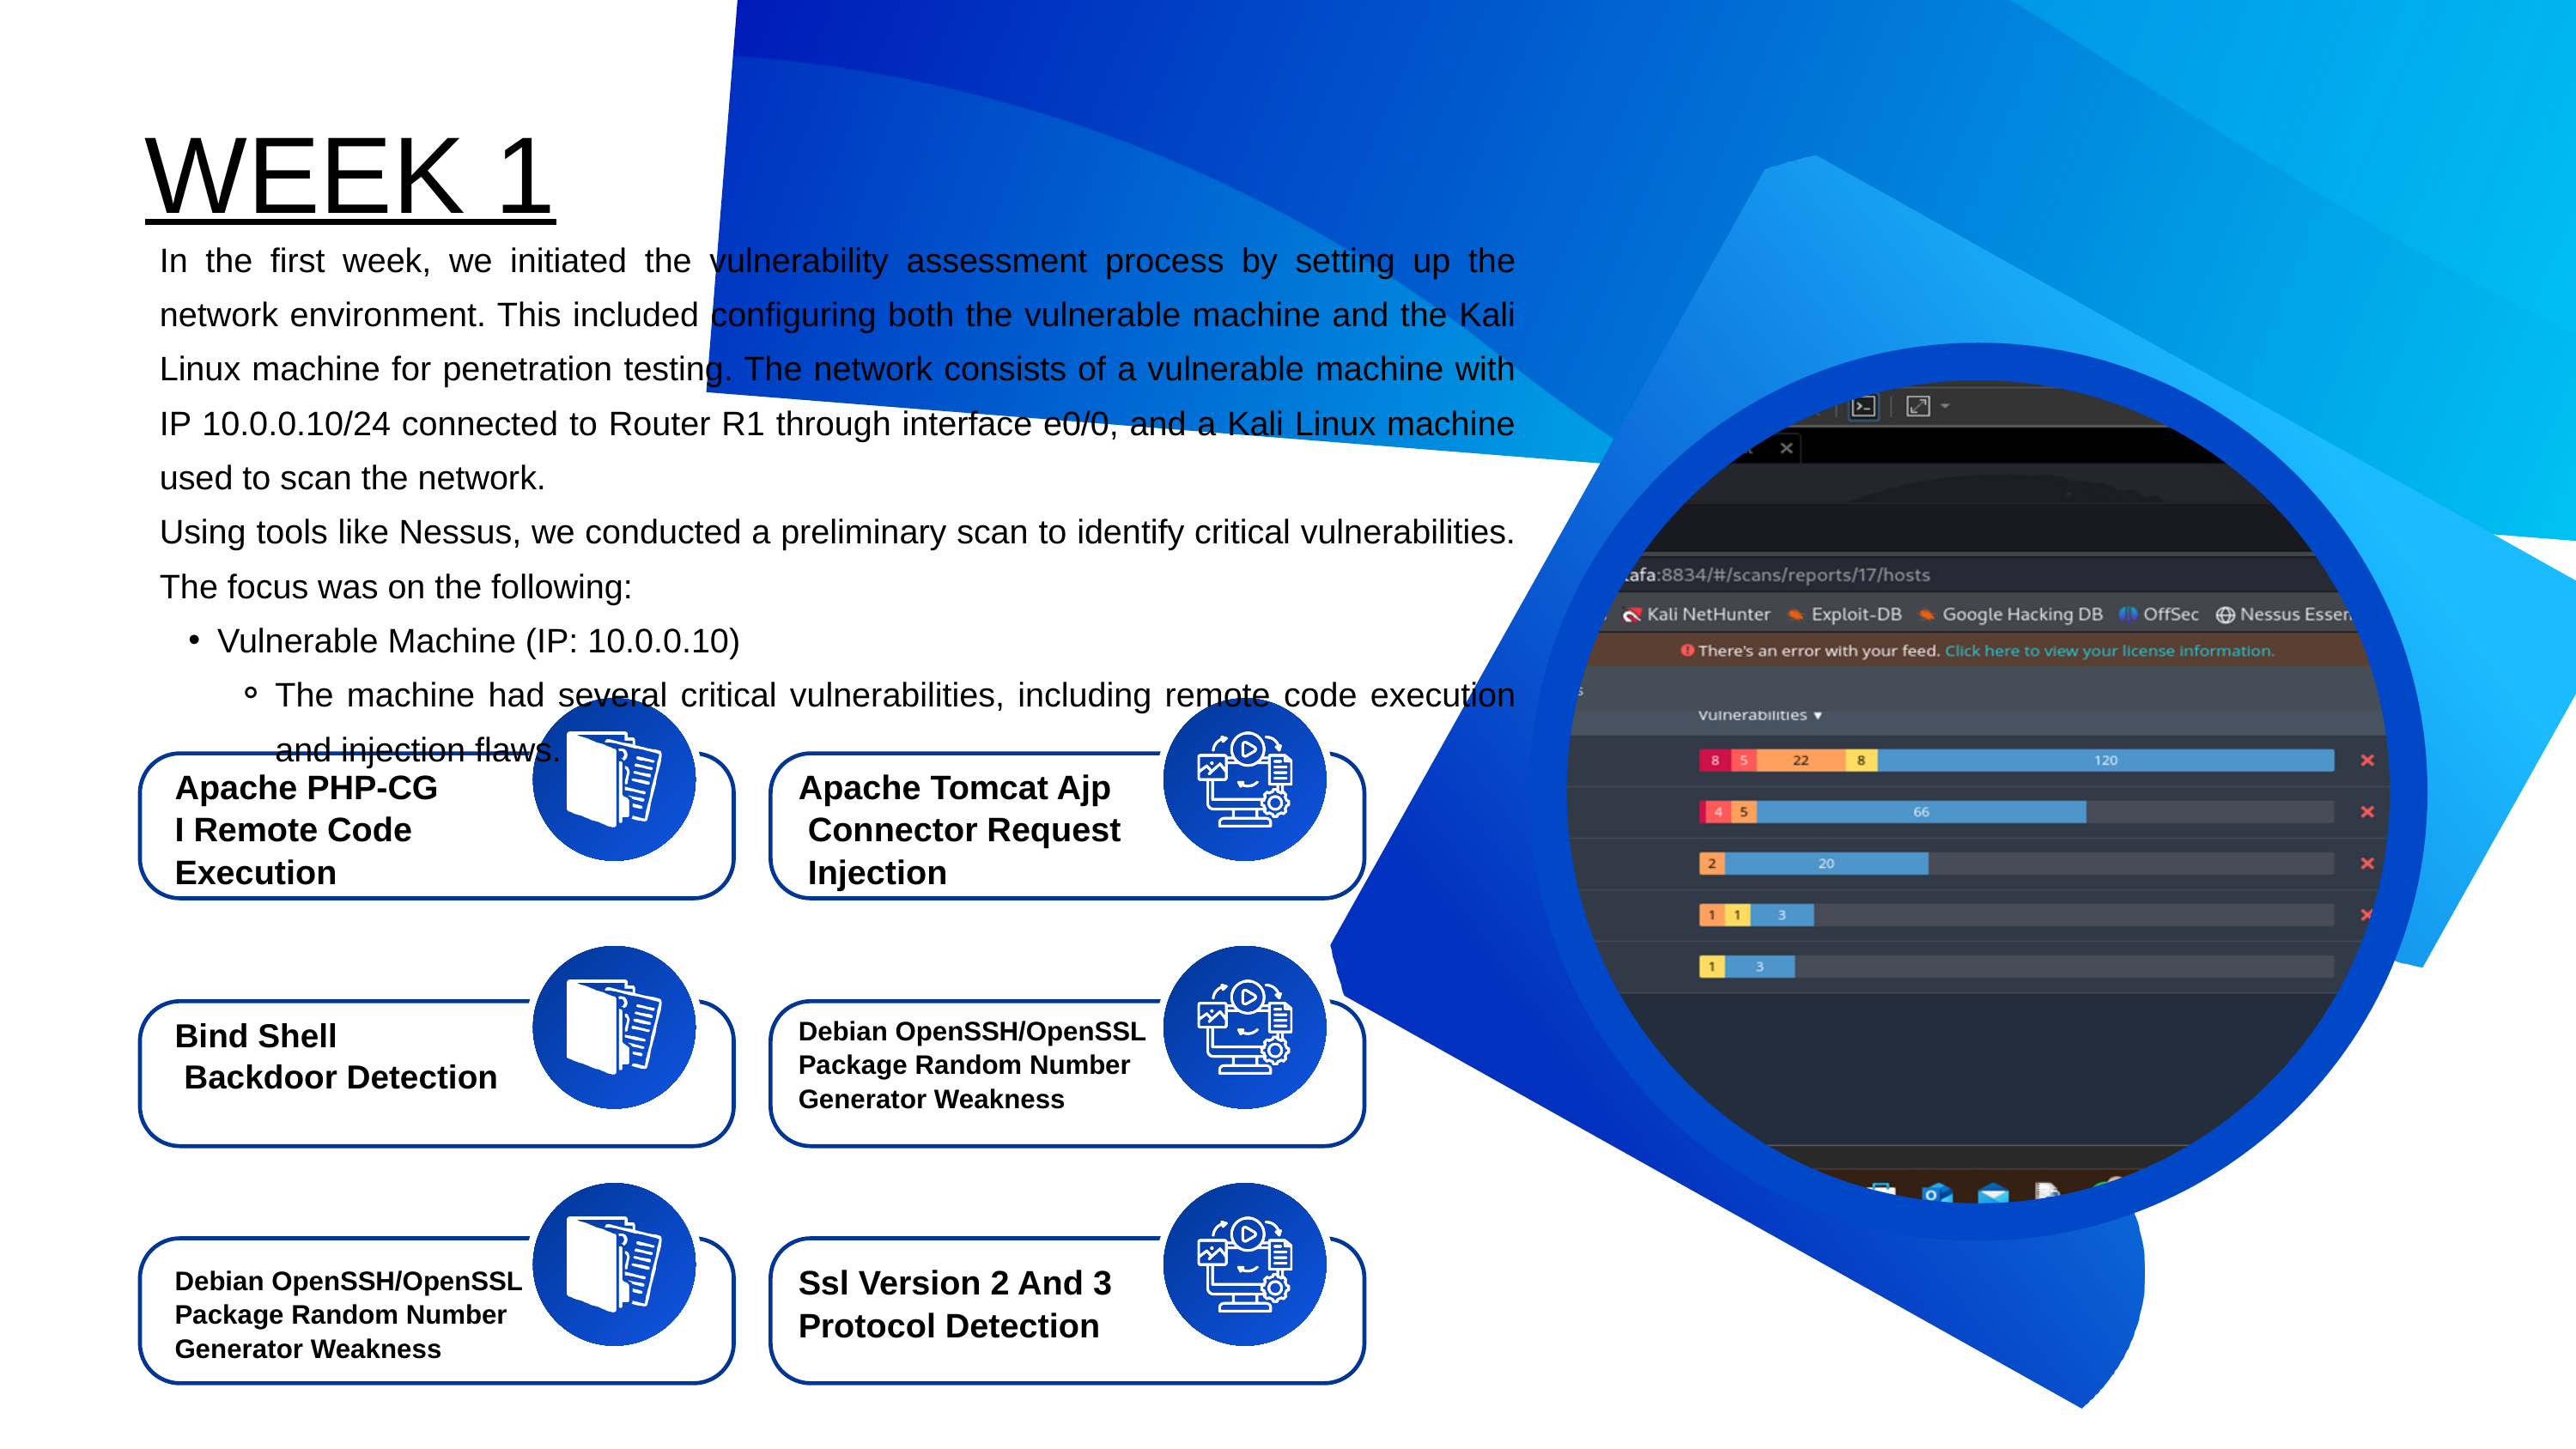

WEEK 1
In the first week, we initiated the vulnerability assessment process by setting up the network environment. This included configuring both the vulnerable machine and the Kali Linux machine for penetration testing. The network consists of a vulnerable machine with IP 10.0.0.10/24 connected to Router R1 through interface e0/0, and a Kali Linux machine used to scan the network.
Using tools like Nessus, we conducted a preliminary scan to identify critical vulnerabilities. The focus was on the following:
Vulnerable Machine (IP: 10.0.0.10)
The machine had several critical vulnerabilities, including remote code execution and injection flaws.

Apache PHP-CG
I Remote Code Execution
Apache Tomcat Ajp
 Connector Request
 Injection

Bind Shell
 Backdoor Detection

Debian OpenSSH/OpenSSL Package Random Number Generator Weakness

Ssl Version 2 And 3 Protocol Detection

Debian OpenSSH/OpenSSL Package Random Number Generator Weakness